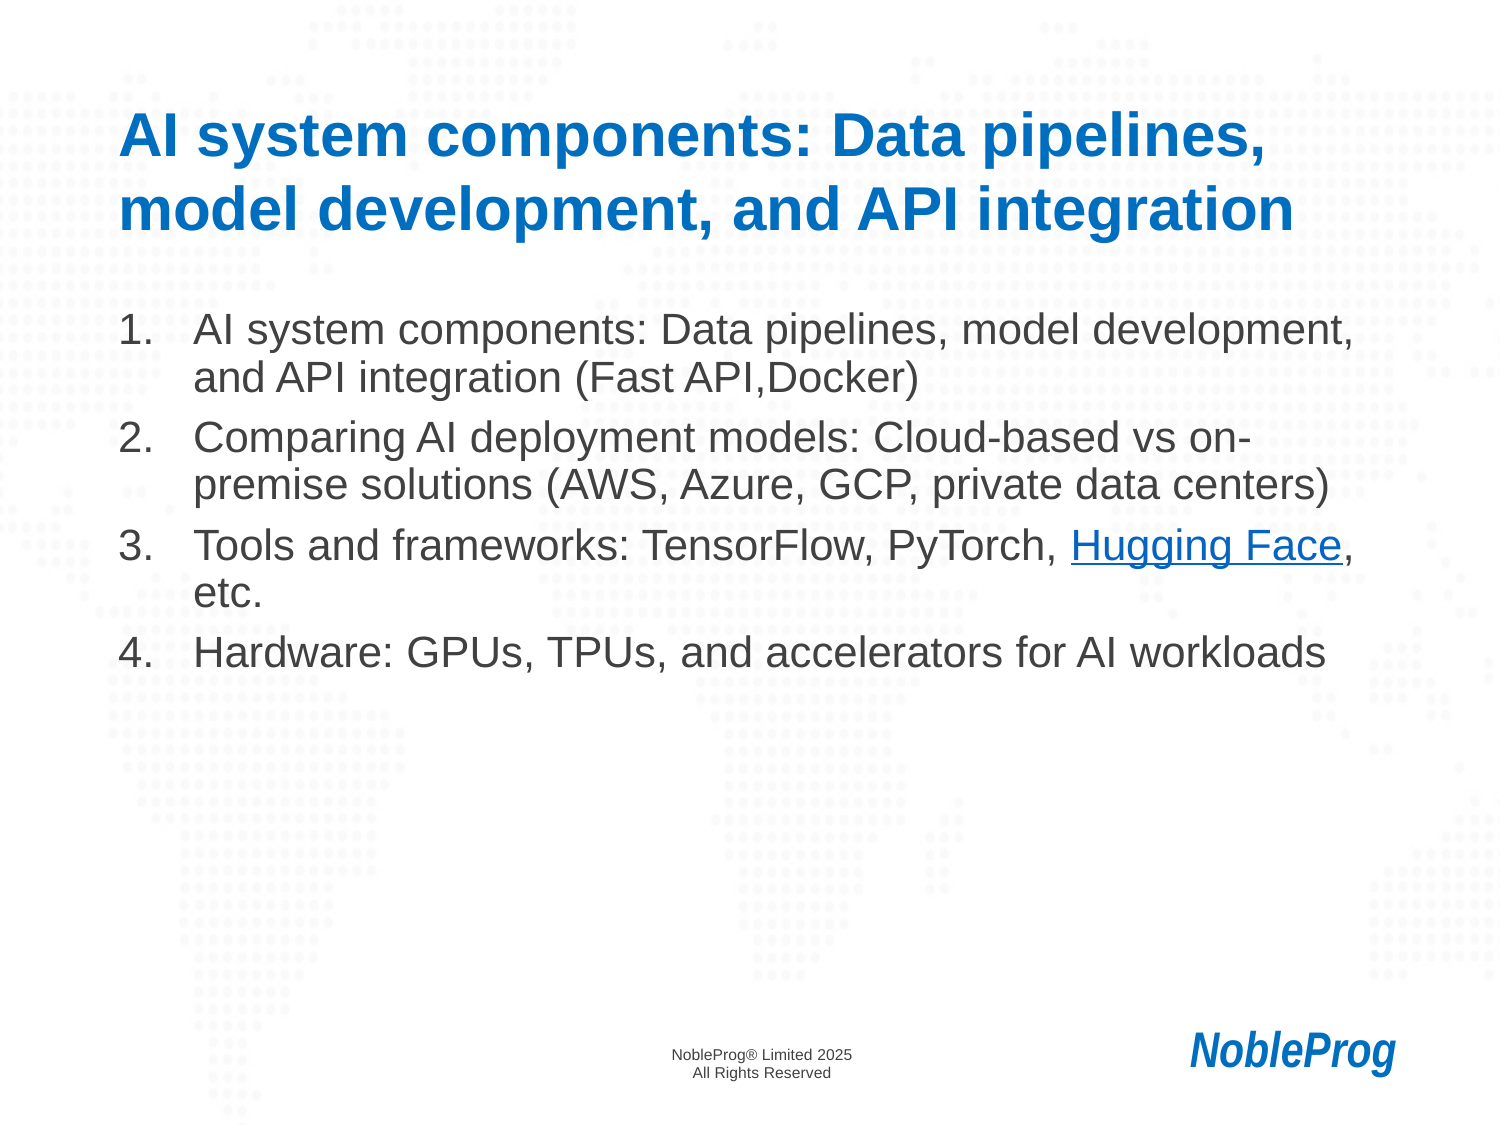

# AI system components: Data pipelines, model development, and API integration
AI system components: Data pipelines, model development, and API integration (Fast API,Docker)
Comparing AI deployment models: Cloud-based vs on-premise solutions (AWS, Azure, GCP, private data centers)
Tools and frameworks: TensorFlow, PyTorch, Hugging Face, etc.
Hardware: GPUs, TPUs, and accelerators for AI workloads